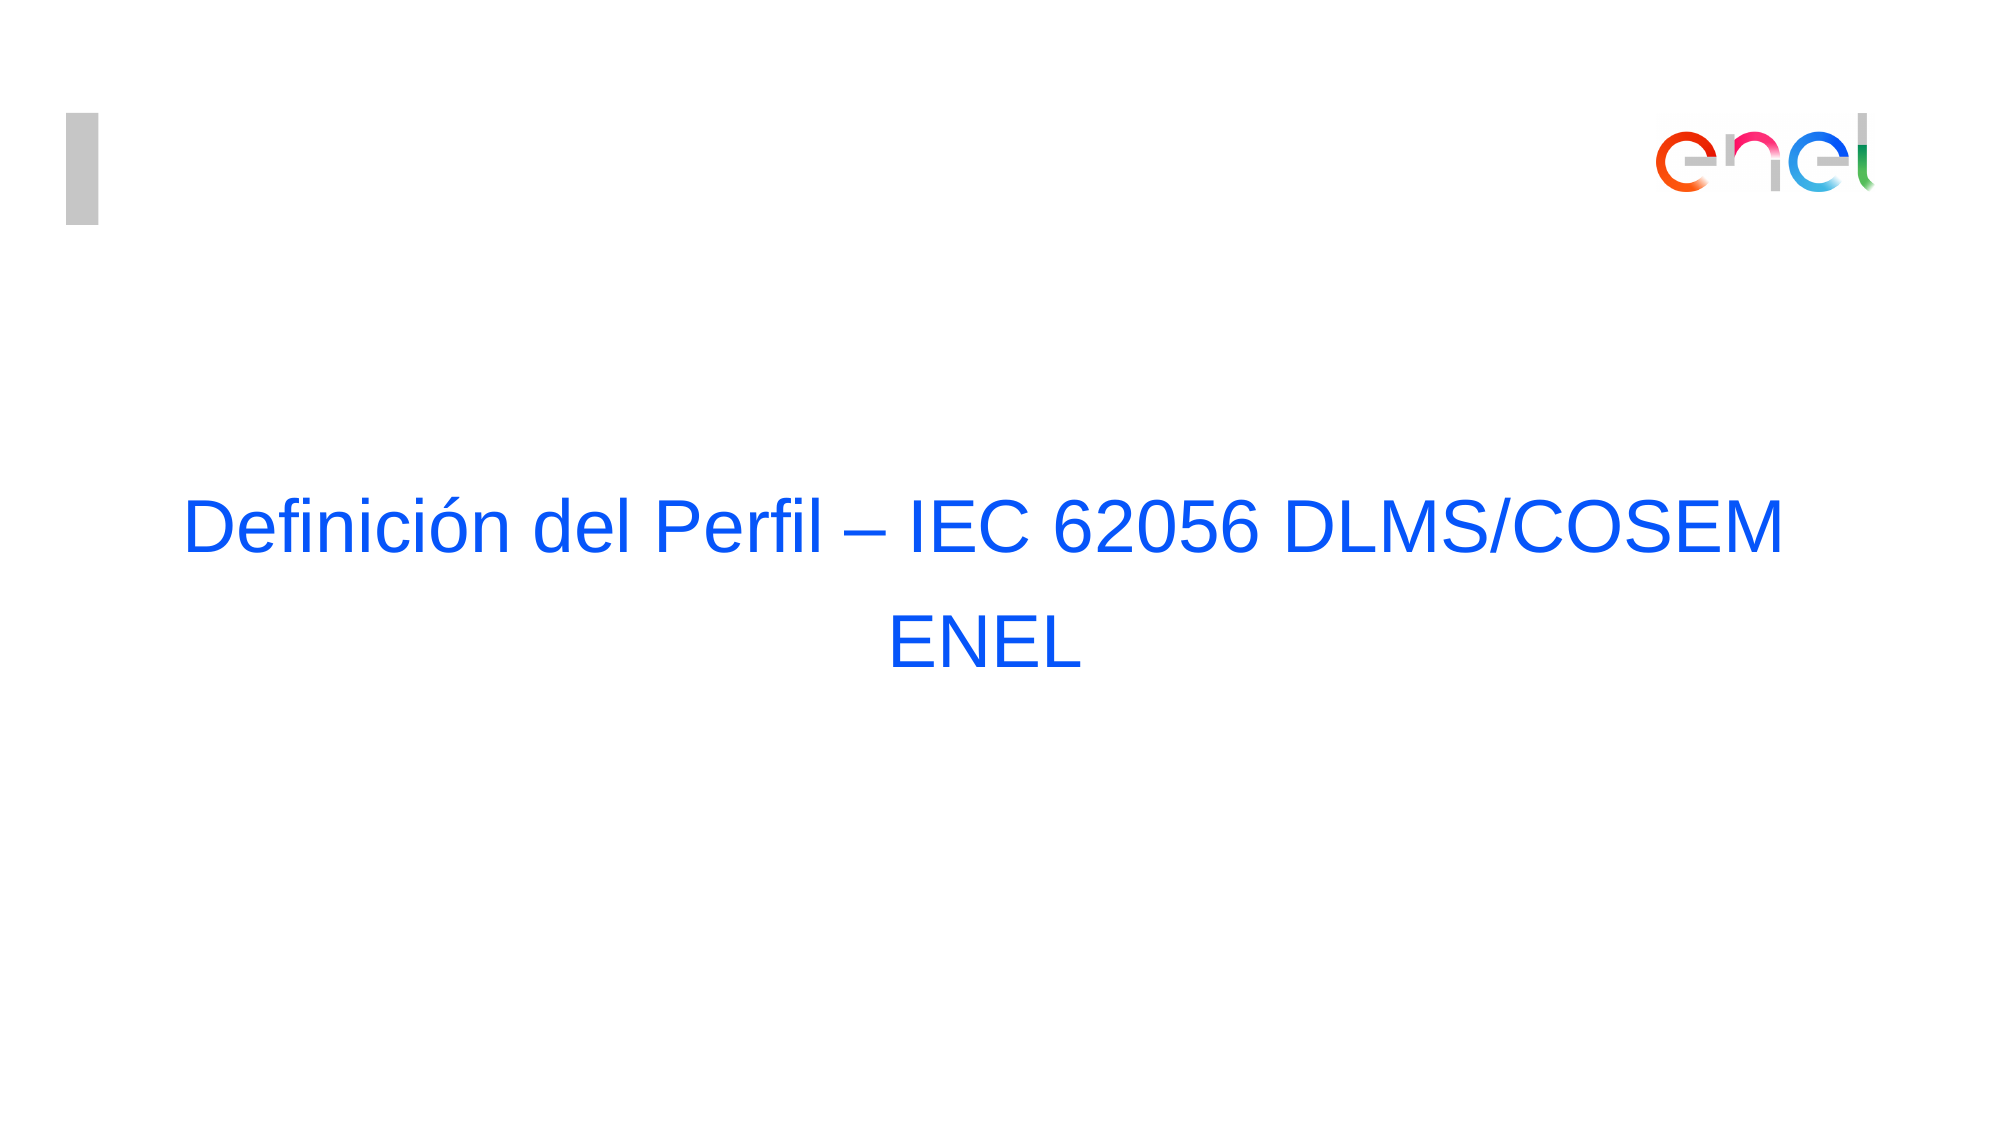

Definición del Perfil – IEC 62056 DLMS/COSEM
ENEL

1